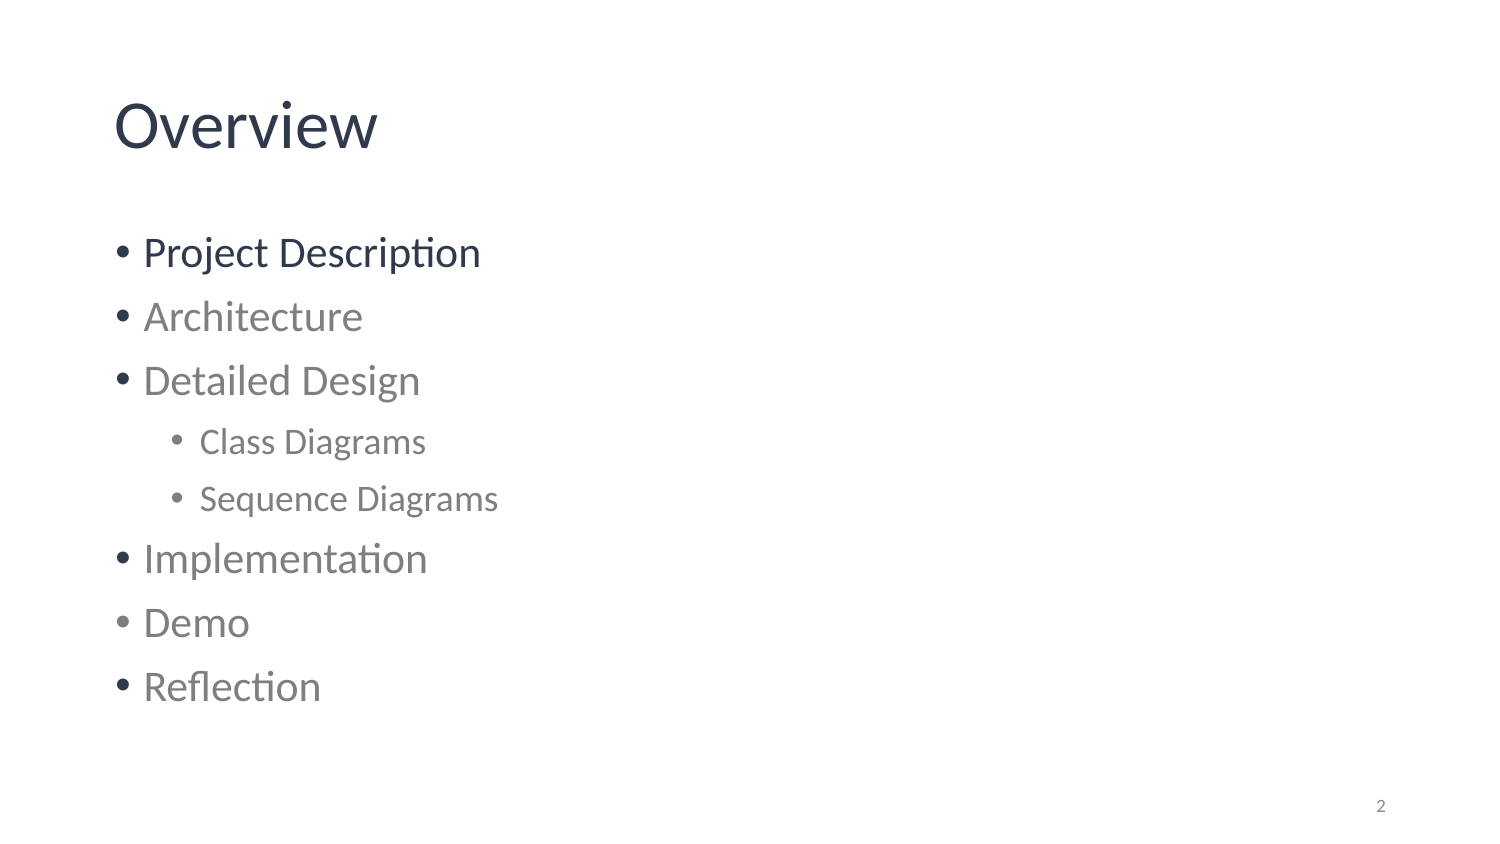

# Overview
Project Description
Architecture
Detailed Design
Class Diagrams
Sequence Diagrams
Implementation
Demo
Reflection
2